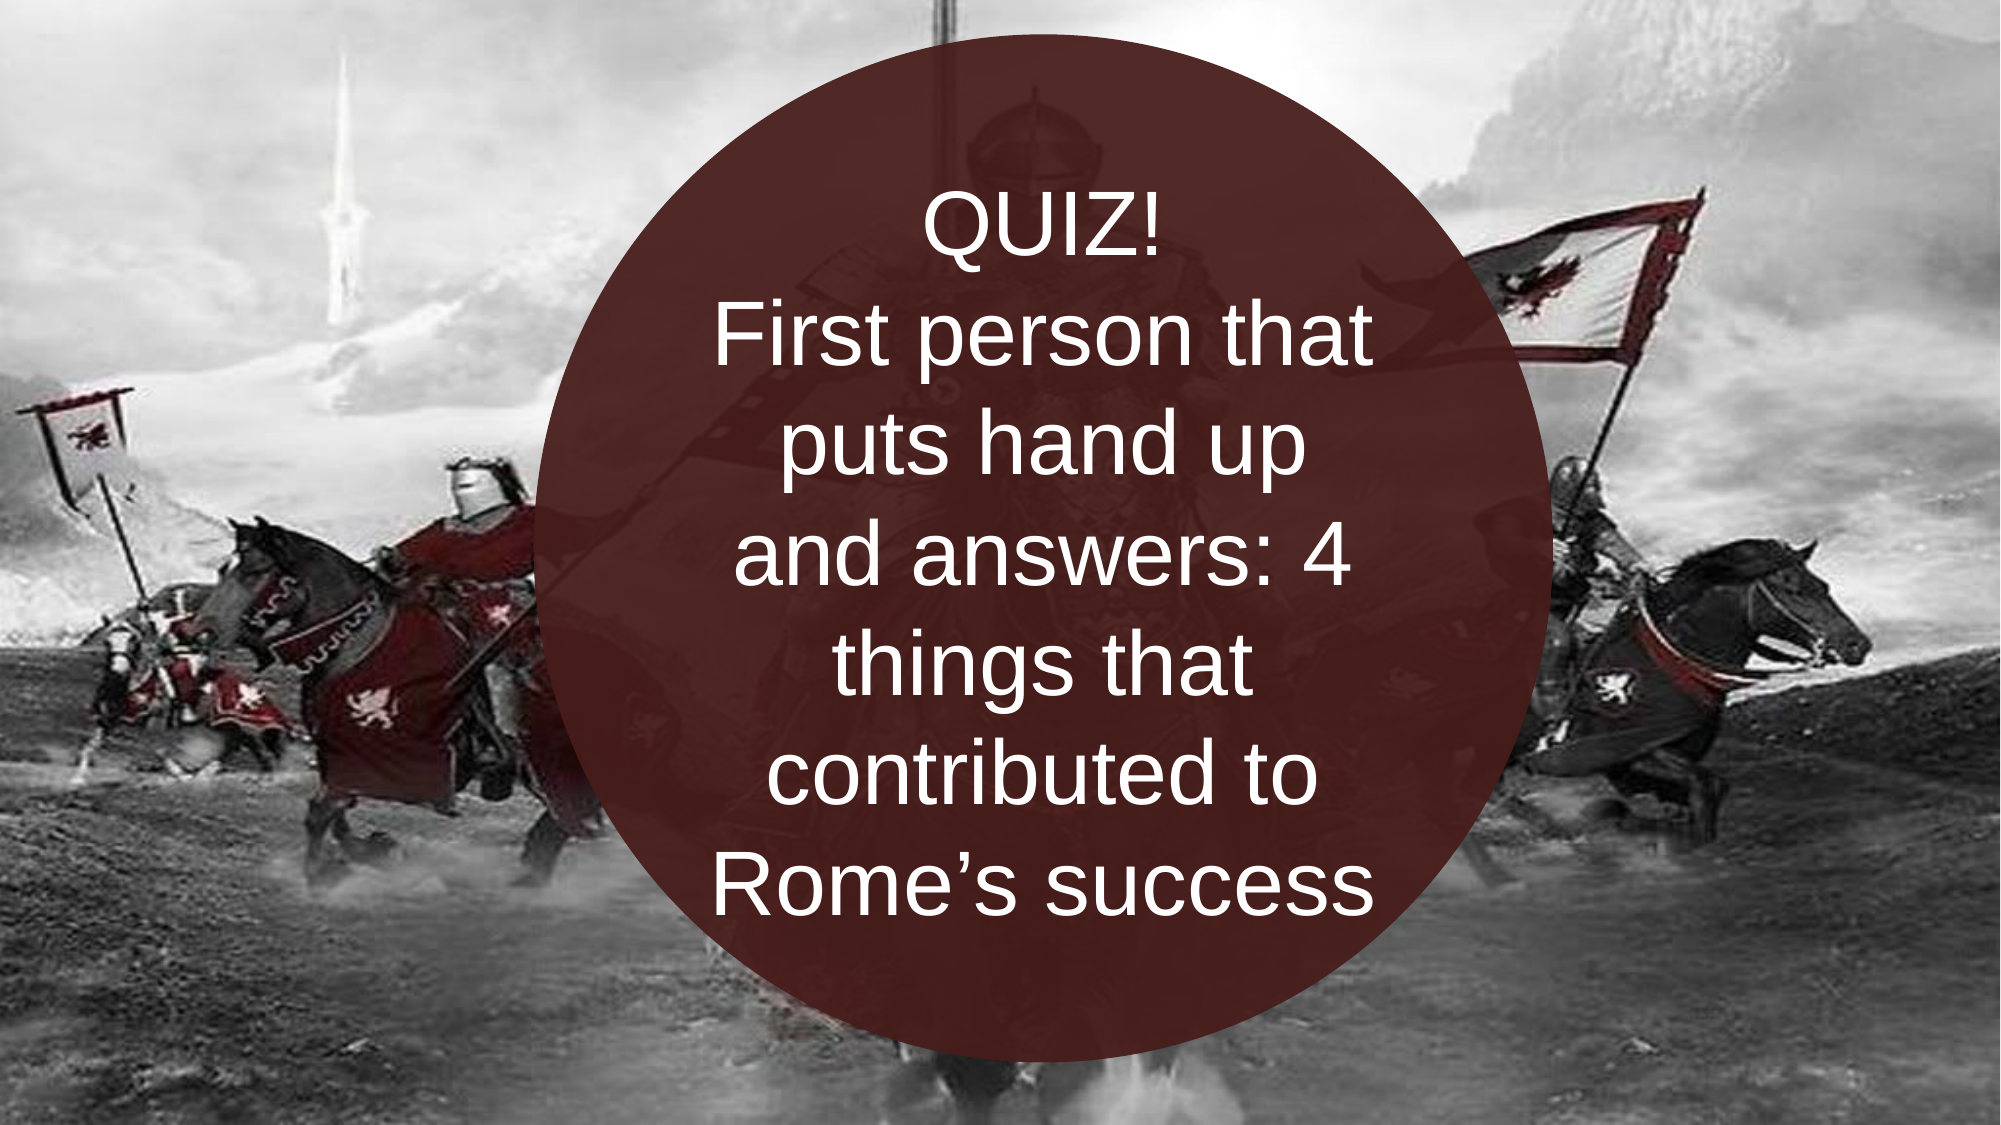

QUIZ!
First person that puts hand up and answers: 4 things that contributed to Rome’s success